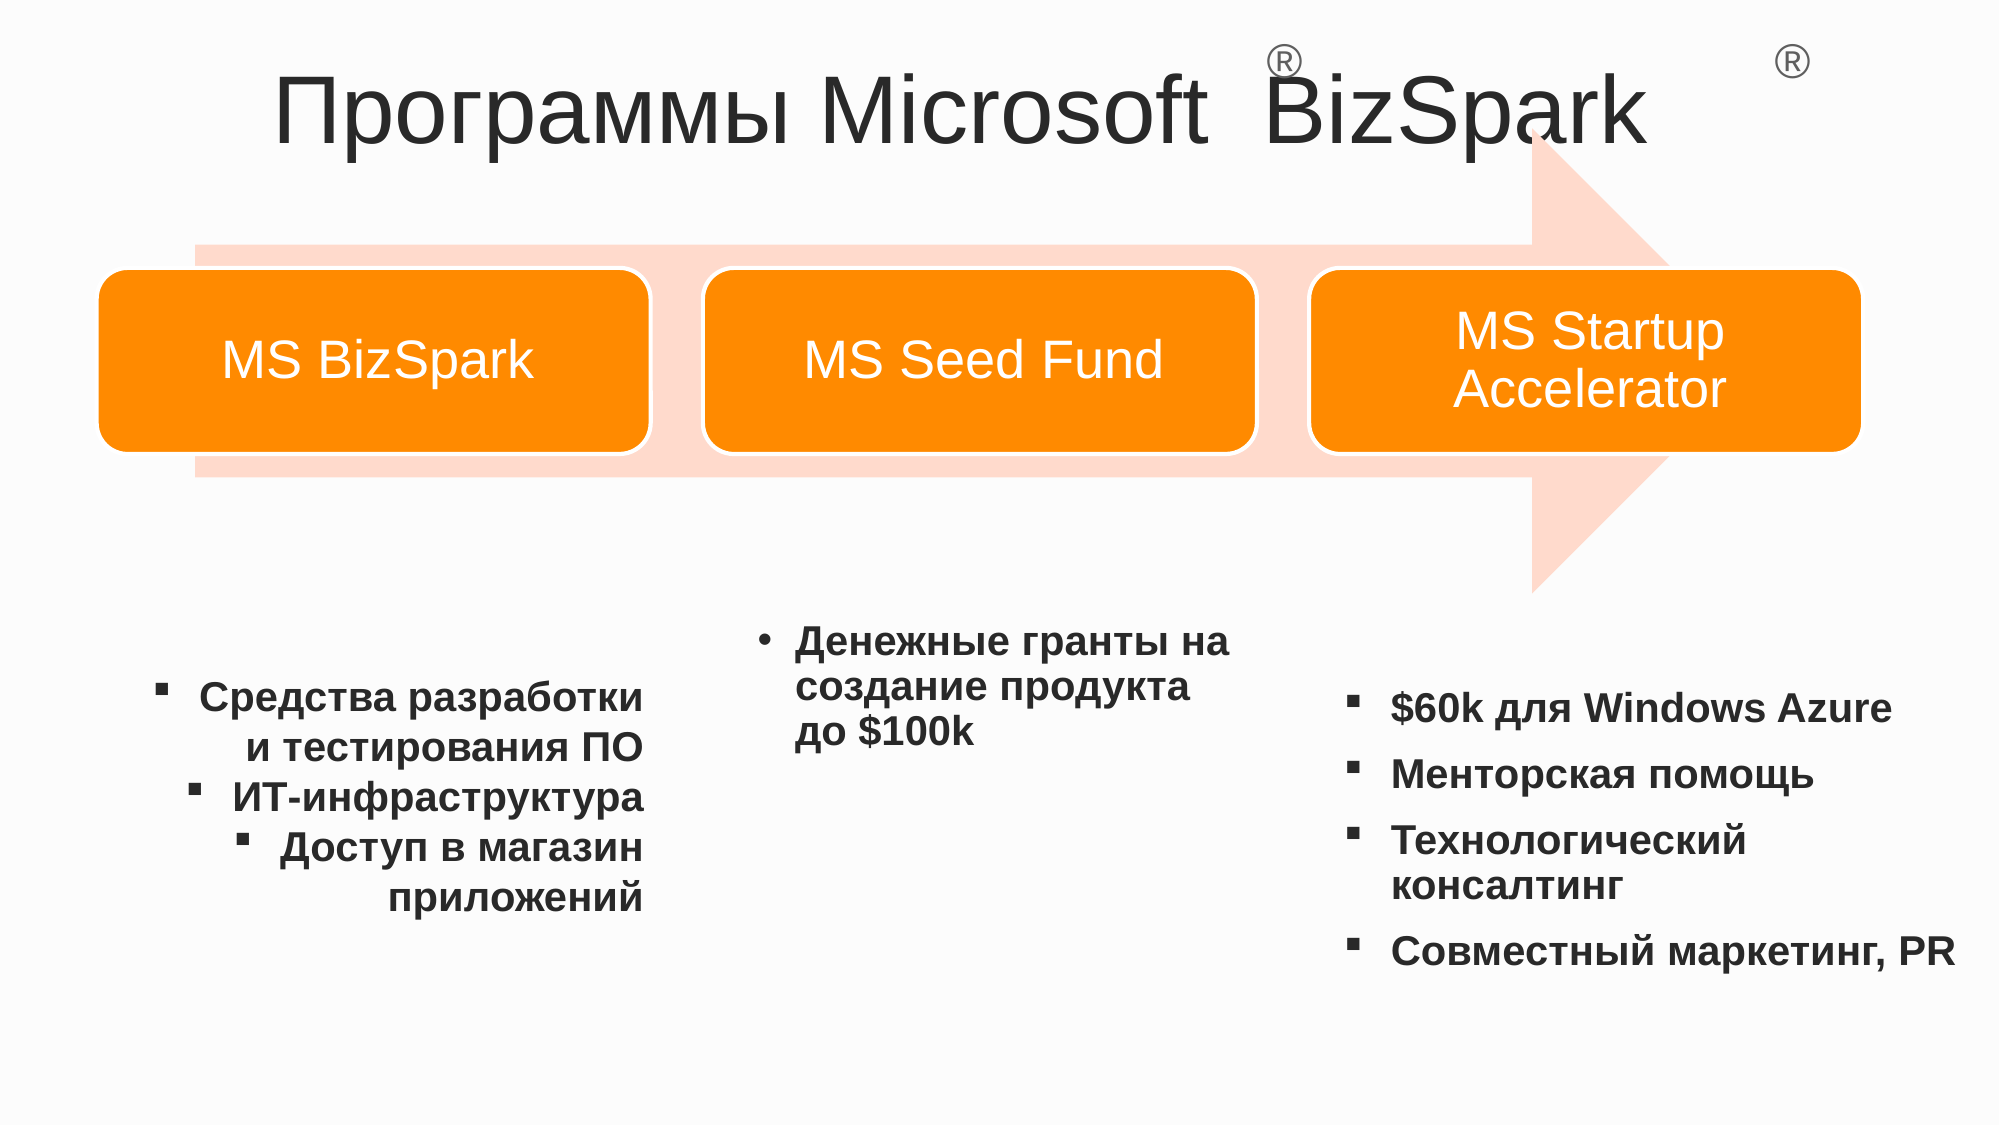

®
®
Программы Microsoft  BizSpark
MS BizSpark
MS Seed Fund
MS Startup Accelerator
#

$60k для Windows Azure
Менторская помощь
Технологический консалтинг
Совместный маркетинг, PR

Денежные гранты на создание продукта до $100k

Средства разработки и тестирования ПО
ИТ-инфраструктура
Доступ в магазин приложений